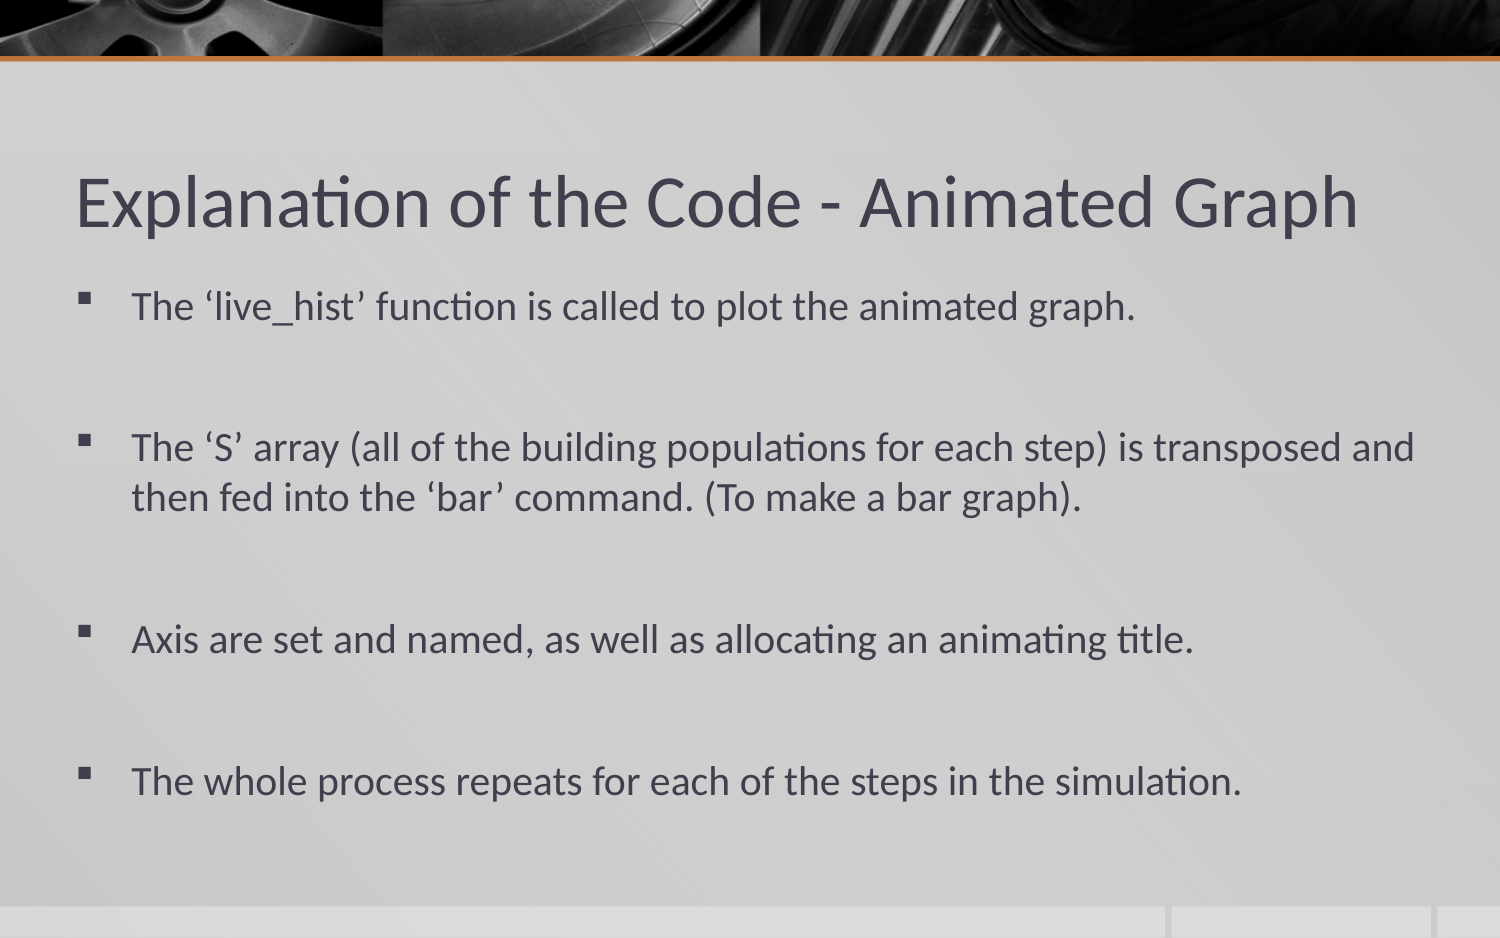

# Explanation of the Code - Animated Graph
The ‘live_hist’ function is called to plot the animated graph.

The ‘S’ array (all of the building populations for each step) is transposed and then fed into the ‘bar’ command. (To make a bar graph).

Axis are set and named, as well as allocating an animating title.

The whole process repeats for each of the steps in the simulation.